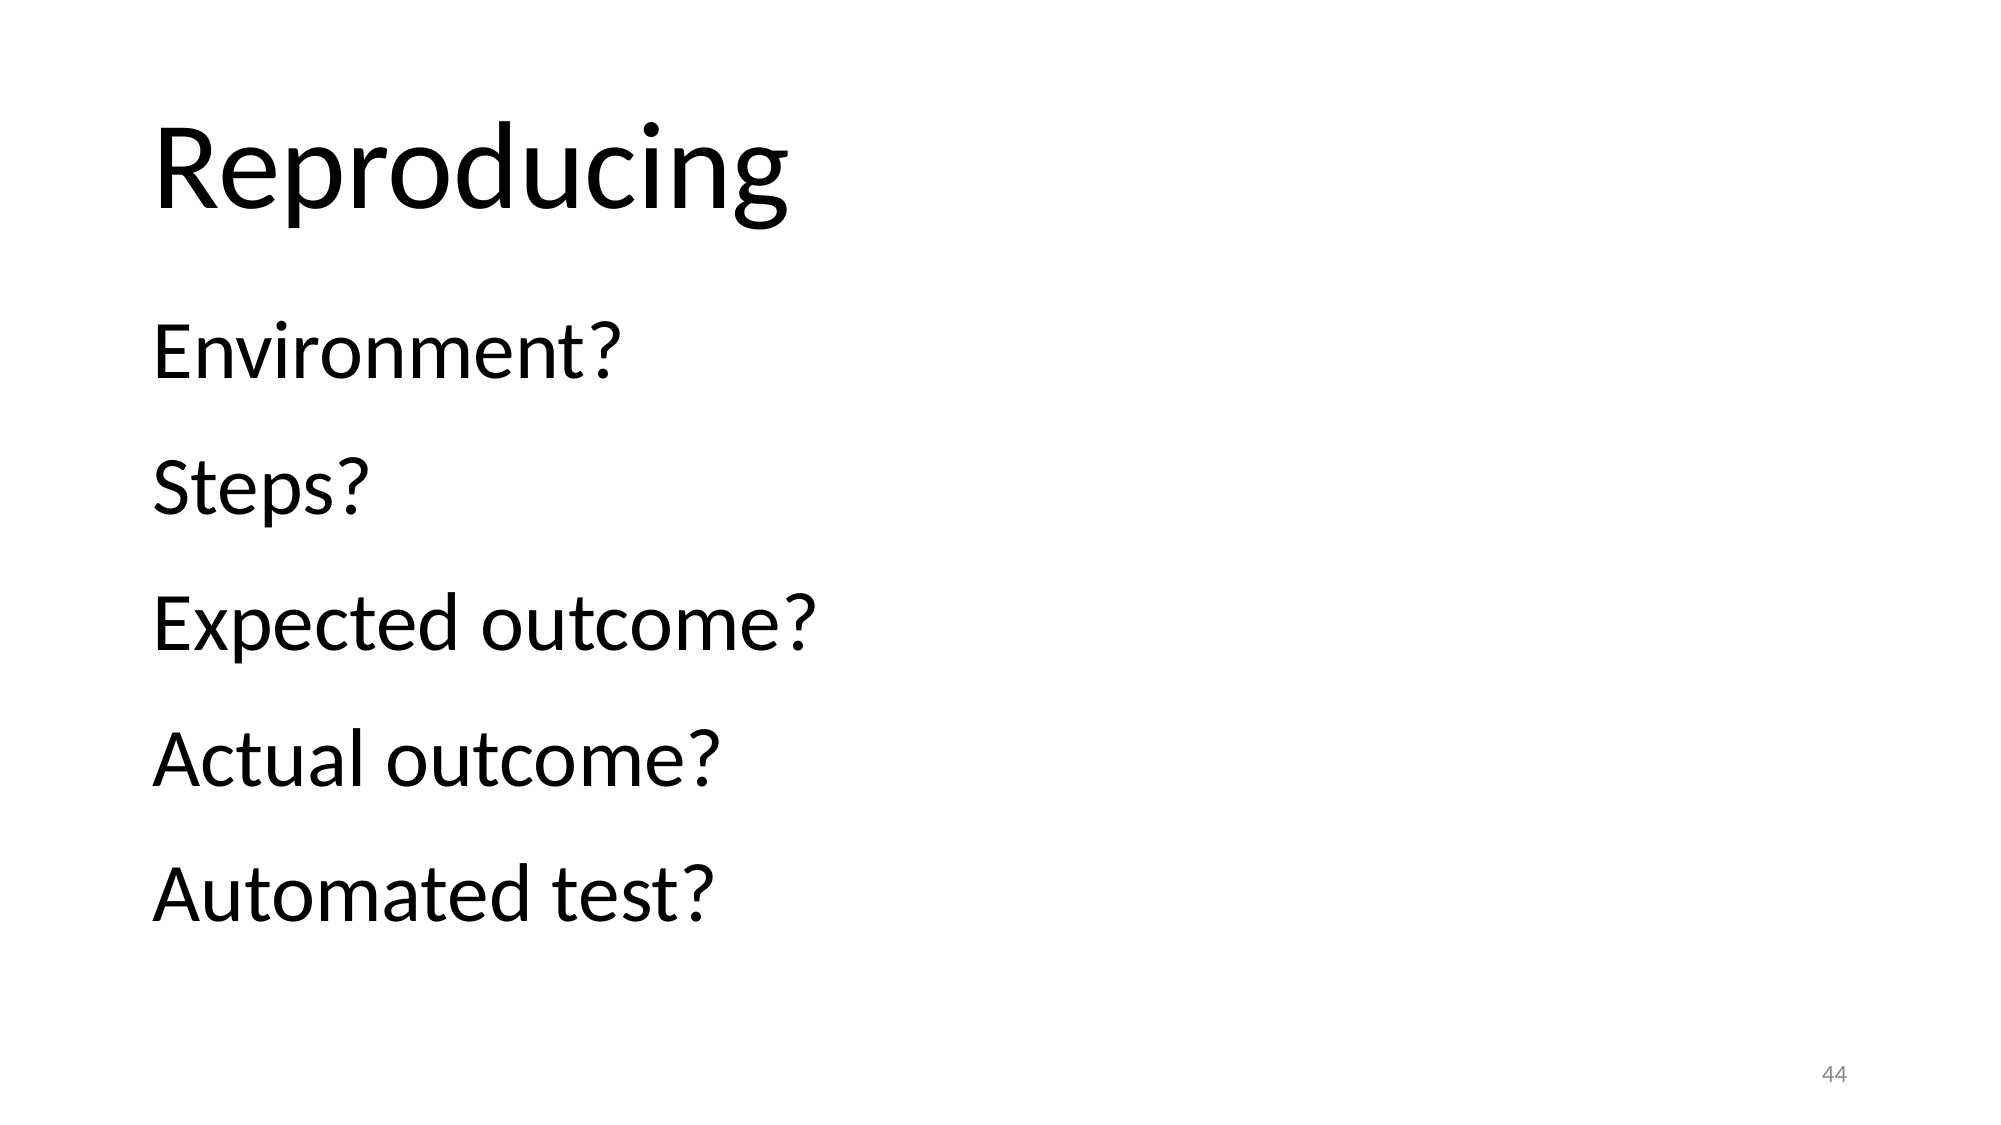

# Reproducing
Environment?
Steps?
Expected outcome?
Actual outcome?
Automated test?
44